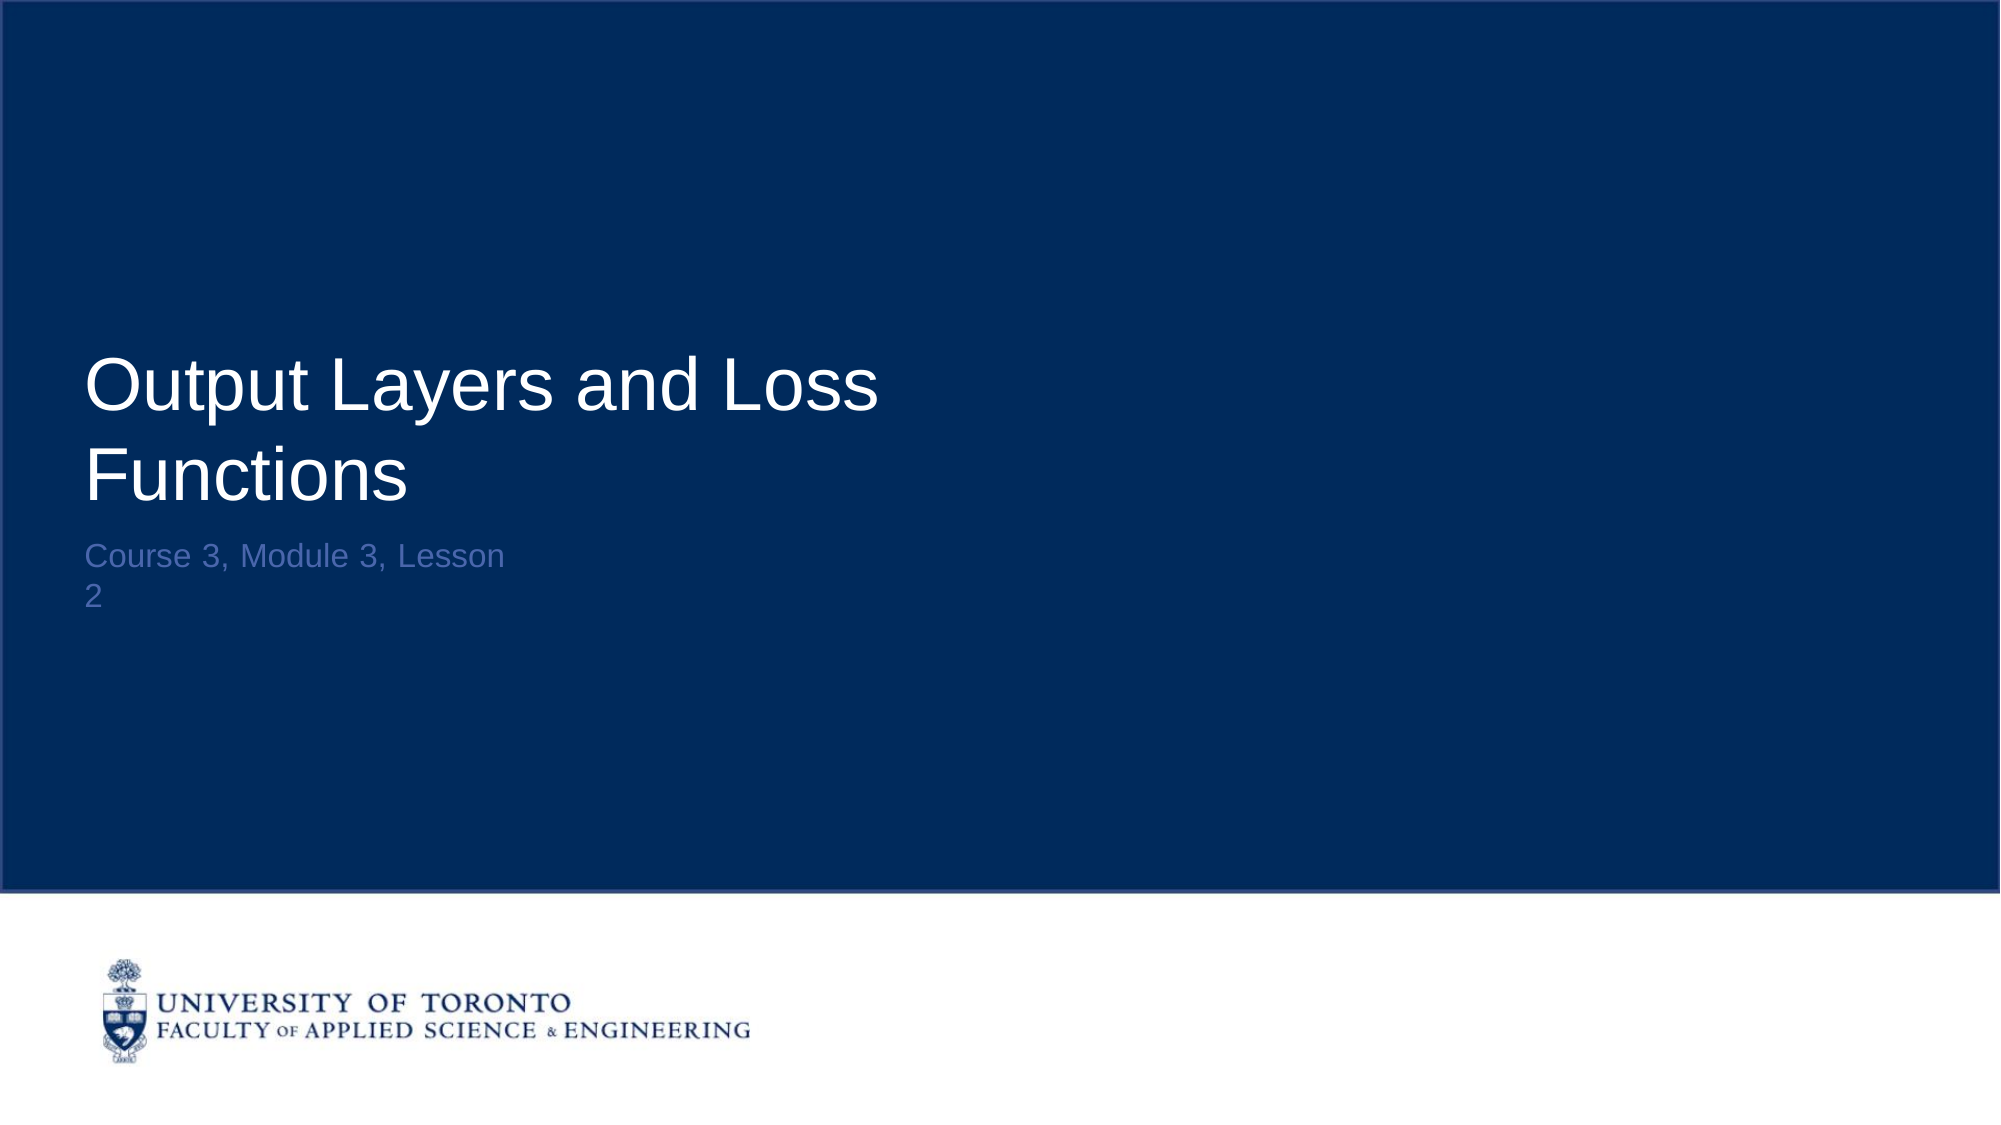

Output Layers and Loss Functions
Course 3, Module 3, Lesson 2